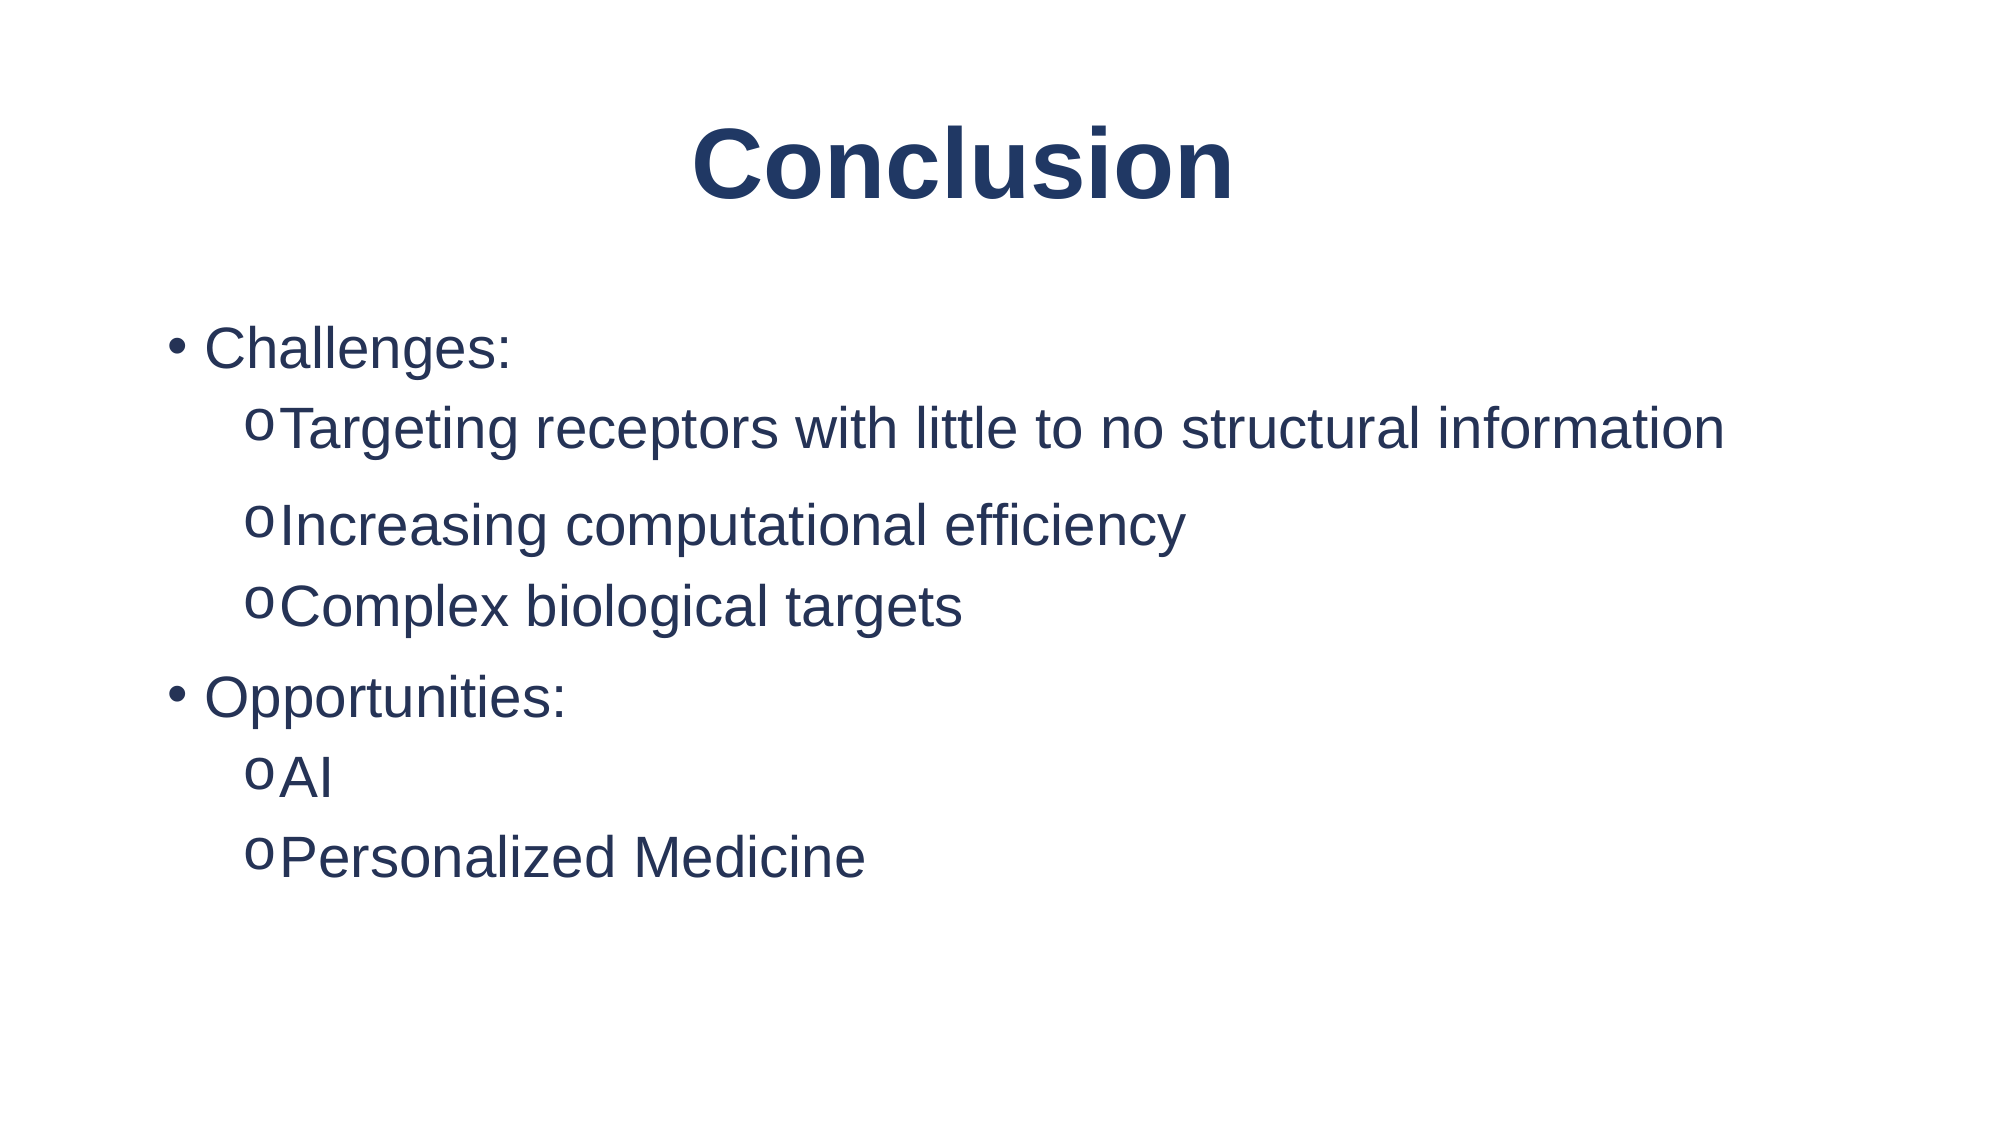

Conclusion
Challenges:
Targeting receptors with little to no structural information
Increasing computational efficiency
Complex biological targets​
Opportunities:
AI
Personalized Medicine

Thank You